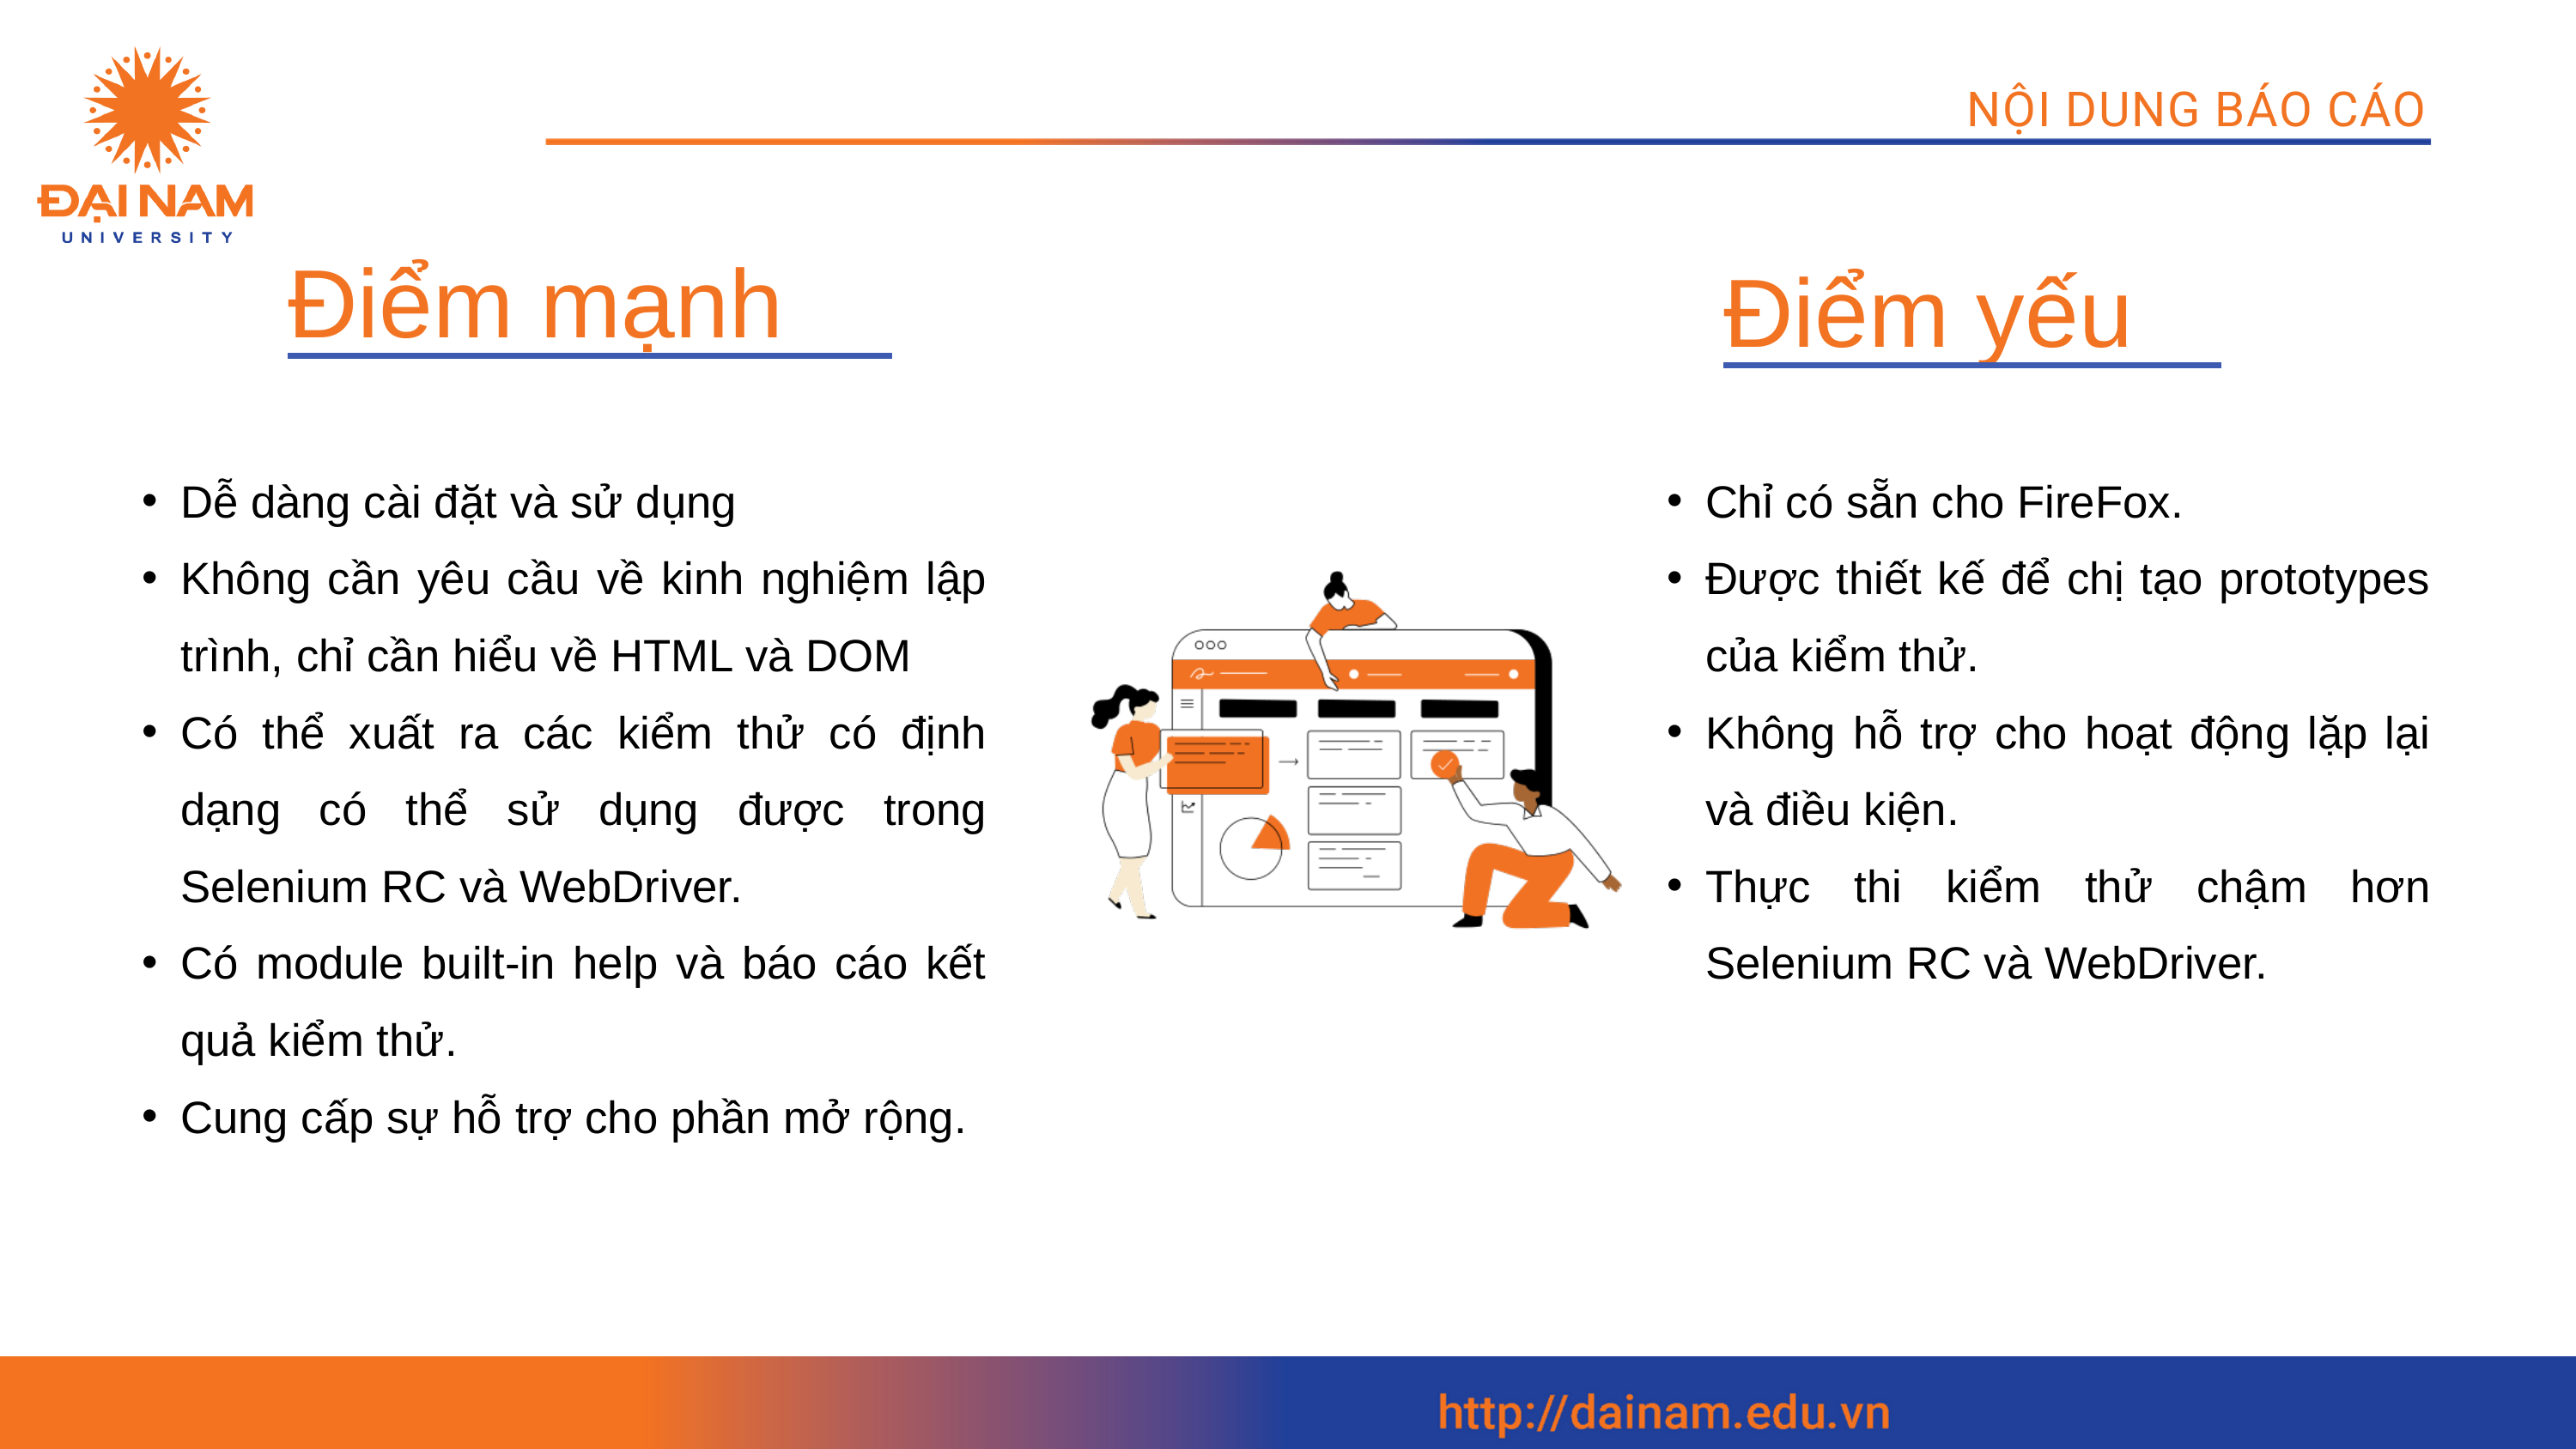

NỘI DUNG BÁO CÁO

Điểm mạnh
Điểm yếu
Dễ dàng cài đặt và sử dụng
Không cần yêu cầu về kinh nghiệm lập trình, chỉ cần hiểu về HTML và DOM
Có thể xuất ra các kiểm thử có định dạng có thể sử dụng được trong Selenium RC và WebDriver.
Có module built-in help và báo cáo kết quả kiểm thử.
Cung cấp sự hỗ trợ cho phần mở rộng.
Chỉ có sẵn cho FireFox.
Được thiết kế để chị tạo prototypes của kiểm thử.
Không hỗ trợ cho hoạt động lặp lại và điều kiện.
Thực thi kiểm thử chậm hơn Selenium RC và WebDriver.